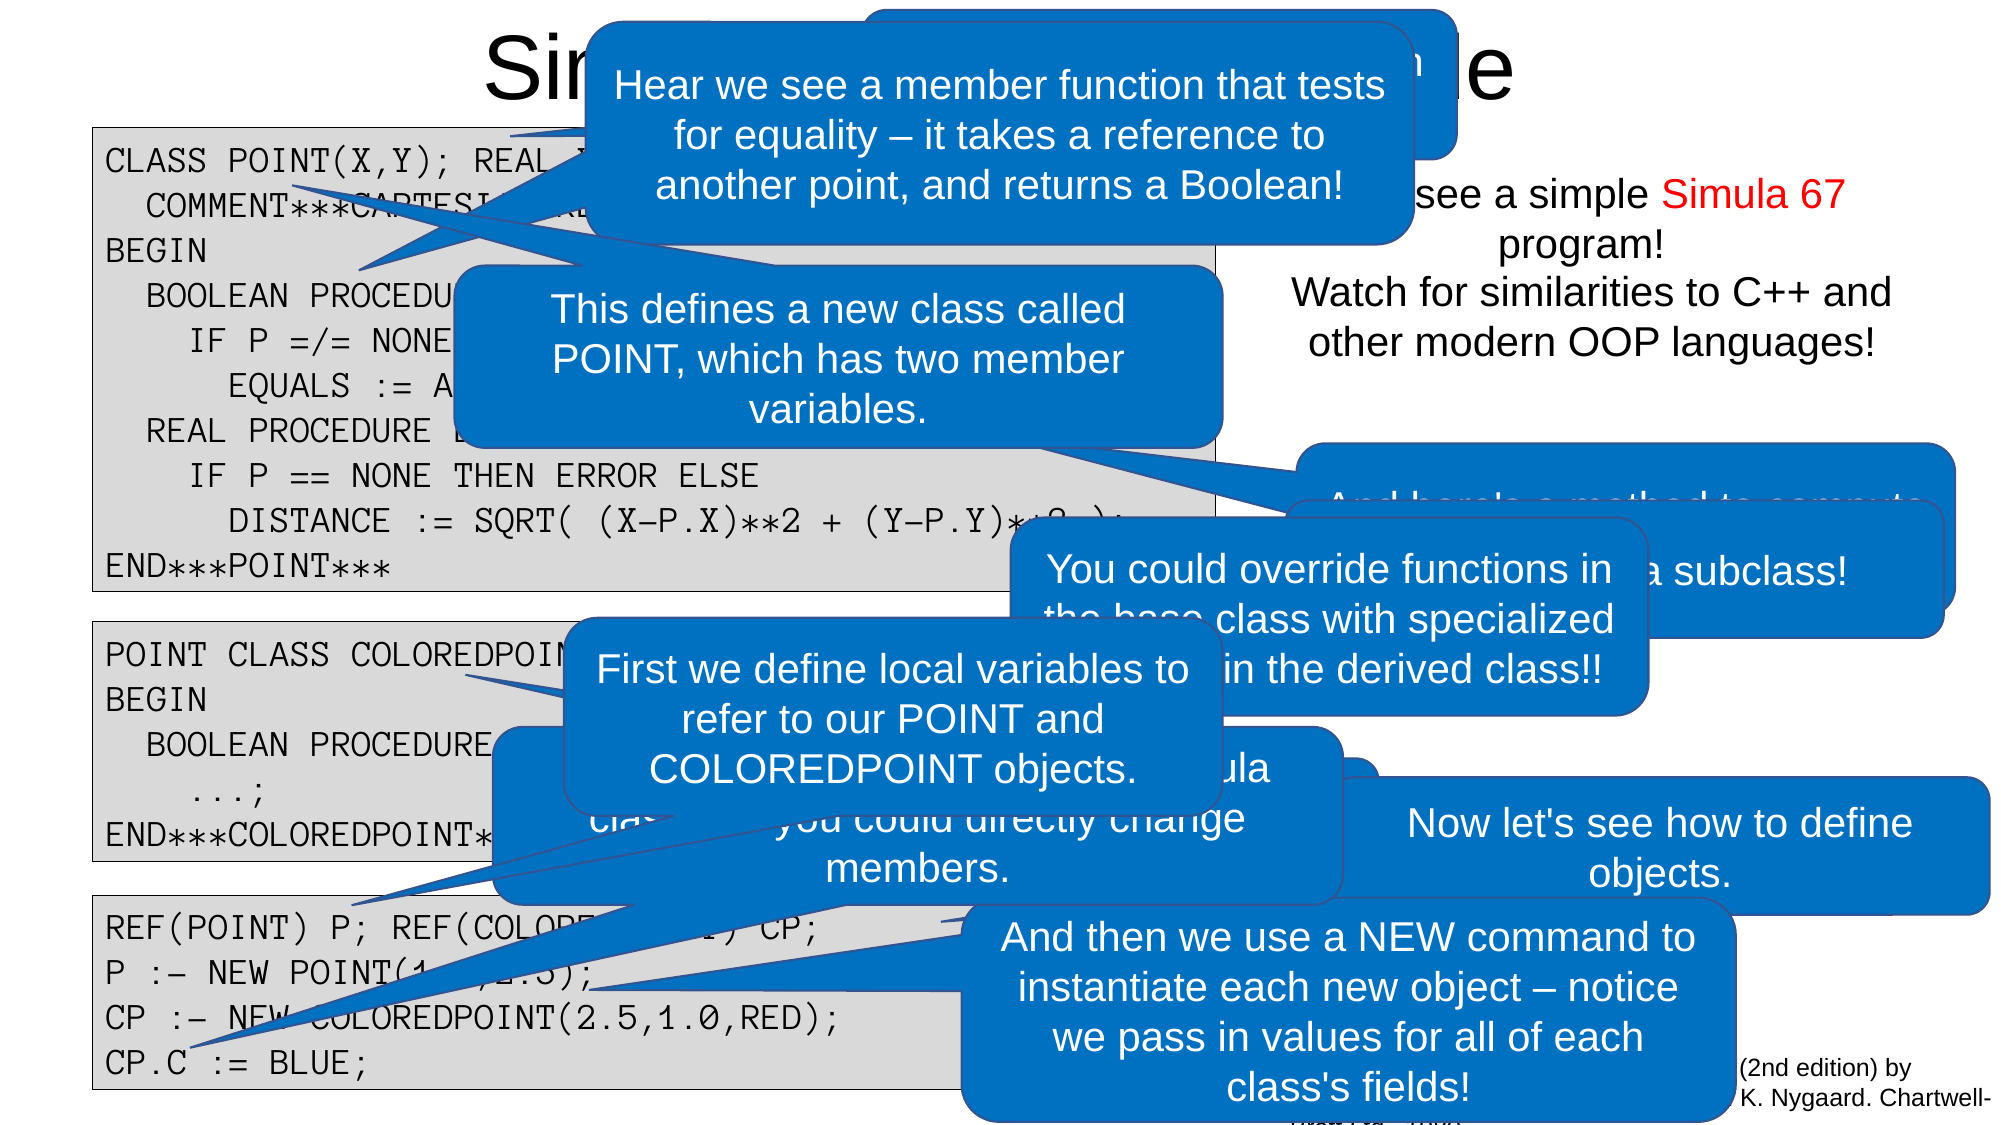

Simula 67 Example Code
Here's the typing information for the member variables.
Hear we see a member function that tests for equality – it takes a reference to another point, and returns a Boolean!
CLASS POINT(X,Y); REAL X, Y;
  COMMENT***CARTESIAN REPRESENTATION
BEGIN
  BOOLEAN PROCEDURE EQUALS(P); REF(POINT) P;
    IF P =/= NONE THEN
      EQUALS := ABS(X-P.X) + ABS(Y-P.Y) < 0.00001;
  REAL PROCEDURE DISTANCE(P); REF(POINT) P;
    IF P == NONE THEN ERROR ELSE
      DISTANCE := SQRT( (X-P.X)**2 + (Y-P.Y)**2 );
END***POINT***
Let's see a simple Simula 67 program!
Watch for similarities to C++ and other modern OOP languages!
This defines a new class called POINT, which has two member variables.
And here's a method to compute the distance between two points.
Now let's see a subclass!
You could override functions in the base class with specialized versions in the derived class!!
First we define local variables to refer to our POINT and COLOREDPOINT objects.
POINT CLASS COLOREDPOINT(C); COLOR C;
BEGIN
  BOOLEAN PROCEDURE EQUALS(Q); REF(COLOREDPOINT) Q;
    ...;
END***COLOREDPOINT**
There was no encapsulation in Simula classes – you could directly change members.
This says that COLOREDPOINT is a subclass of... POINT
Now let's see how to define objects.
POINT.
REF(POINT) P; REF(COLOREDPOINT) CP;
P :- NEW POINT(1.0,2.5);
CP :- NEW COLOREDPOINT(2.5,1.0,RED);
CP.C := BLUE;
And then we use a NEW command to instantiate each new object – notice we pass in values for all of each class's fields!
Source: Chapter 4(§1) of SIMULA begin (2nd edition) by G.Birtwistle, O.-J. Dahl, B.Myhrhug, and K. Nygaard. Chartwell-Bratt Ltd., 1980.